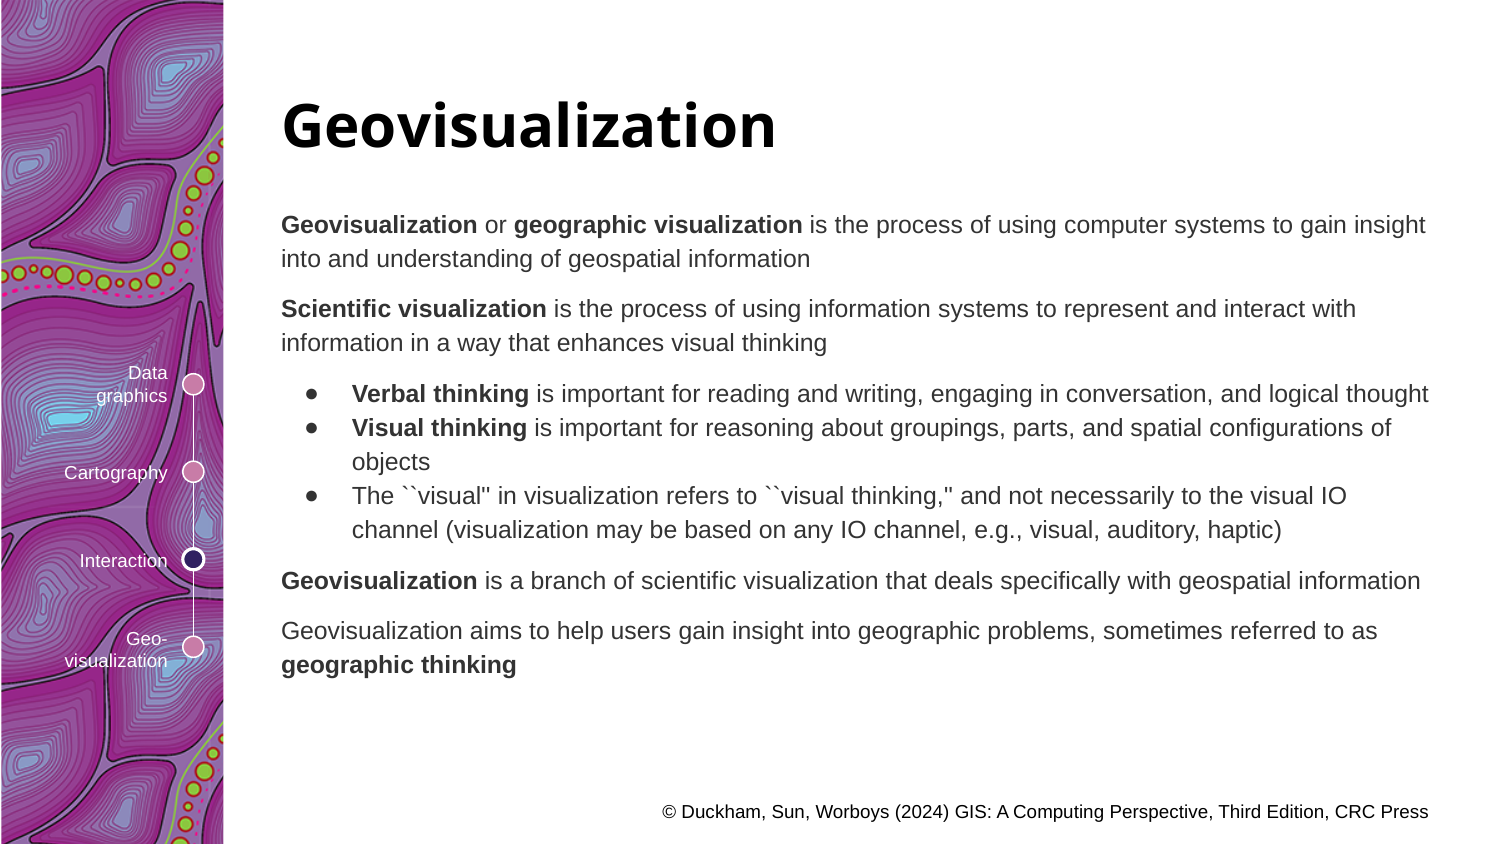

# Geovisualization
Geovisualization or geographic visualization is the process of using computer systems to gain insight into and understanding of geospatial information
Scientific visualization is the process of using information systems to represent and interact with information in a way that enhances visual thinking
Verbal thinking is important for reading and writing, engaging in conversation, and logical thought
Visual thinking is important for reasoning about groupings, parts, and spatial configurations of objects
The ``visual'' in visualization refers to ``visual thinking,'' and not necessarily to the visual IO channel (visualization may be based on any IO channel, e.g., visual, auditory, haptic)
Geovisualization is a branch of scientific visualization that deals specifically with geospatial information
Geovisualization aims to help users gain insight into geographic problems, sometimes referred to as geographic thinking